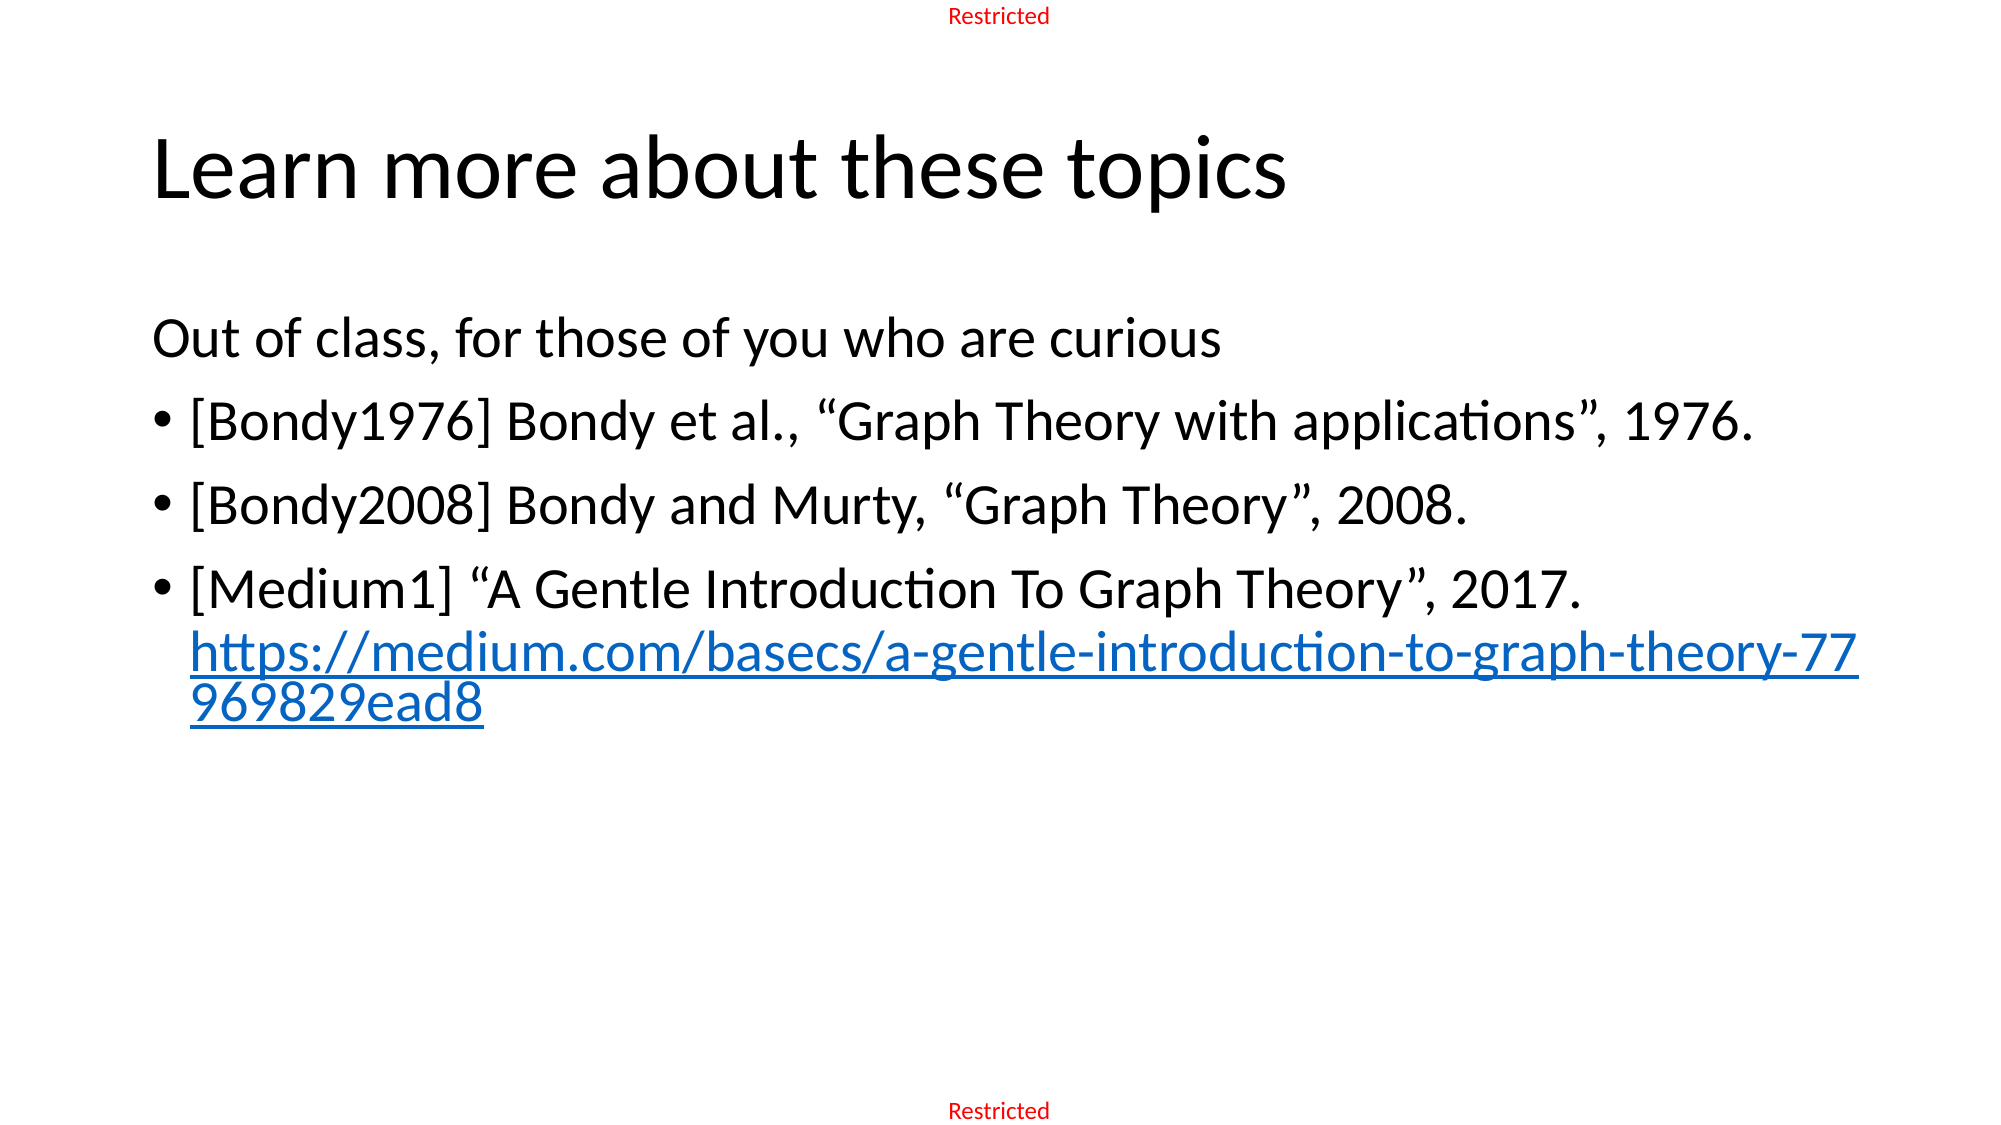

# Learn more about these topics
Out of class, for those of you who are curious
[Bondy1976] Bondy et al., “Graph Theory with applications”, 1976.
[Bondy2008] Bondy and Murty, “Graph Theory”, 2008.
[Medium1] “A Gentle Introduction To Graph Theory”, 2017.
https://medium.com/basecs/a-gentle-introduction-to-graph-theory-77969829ead8